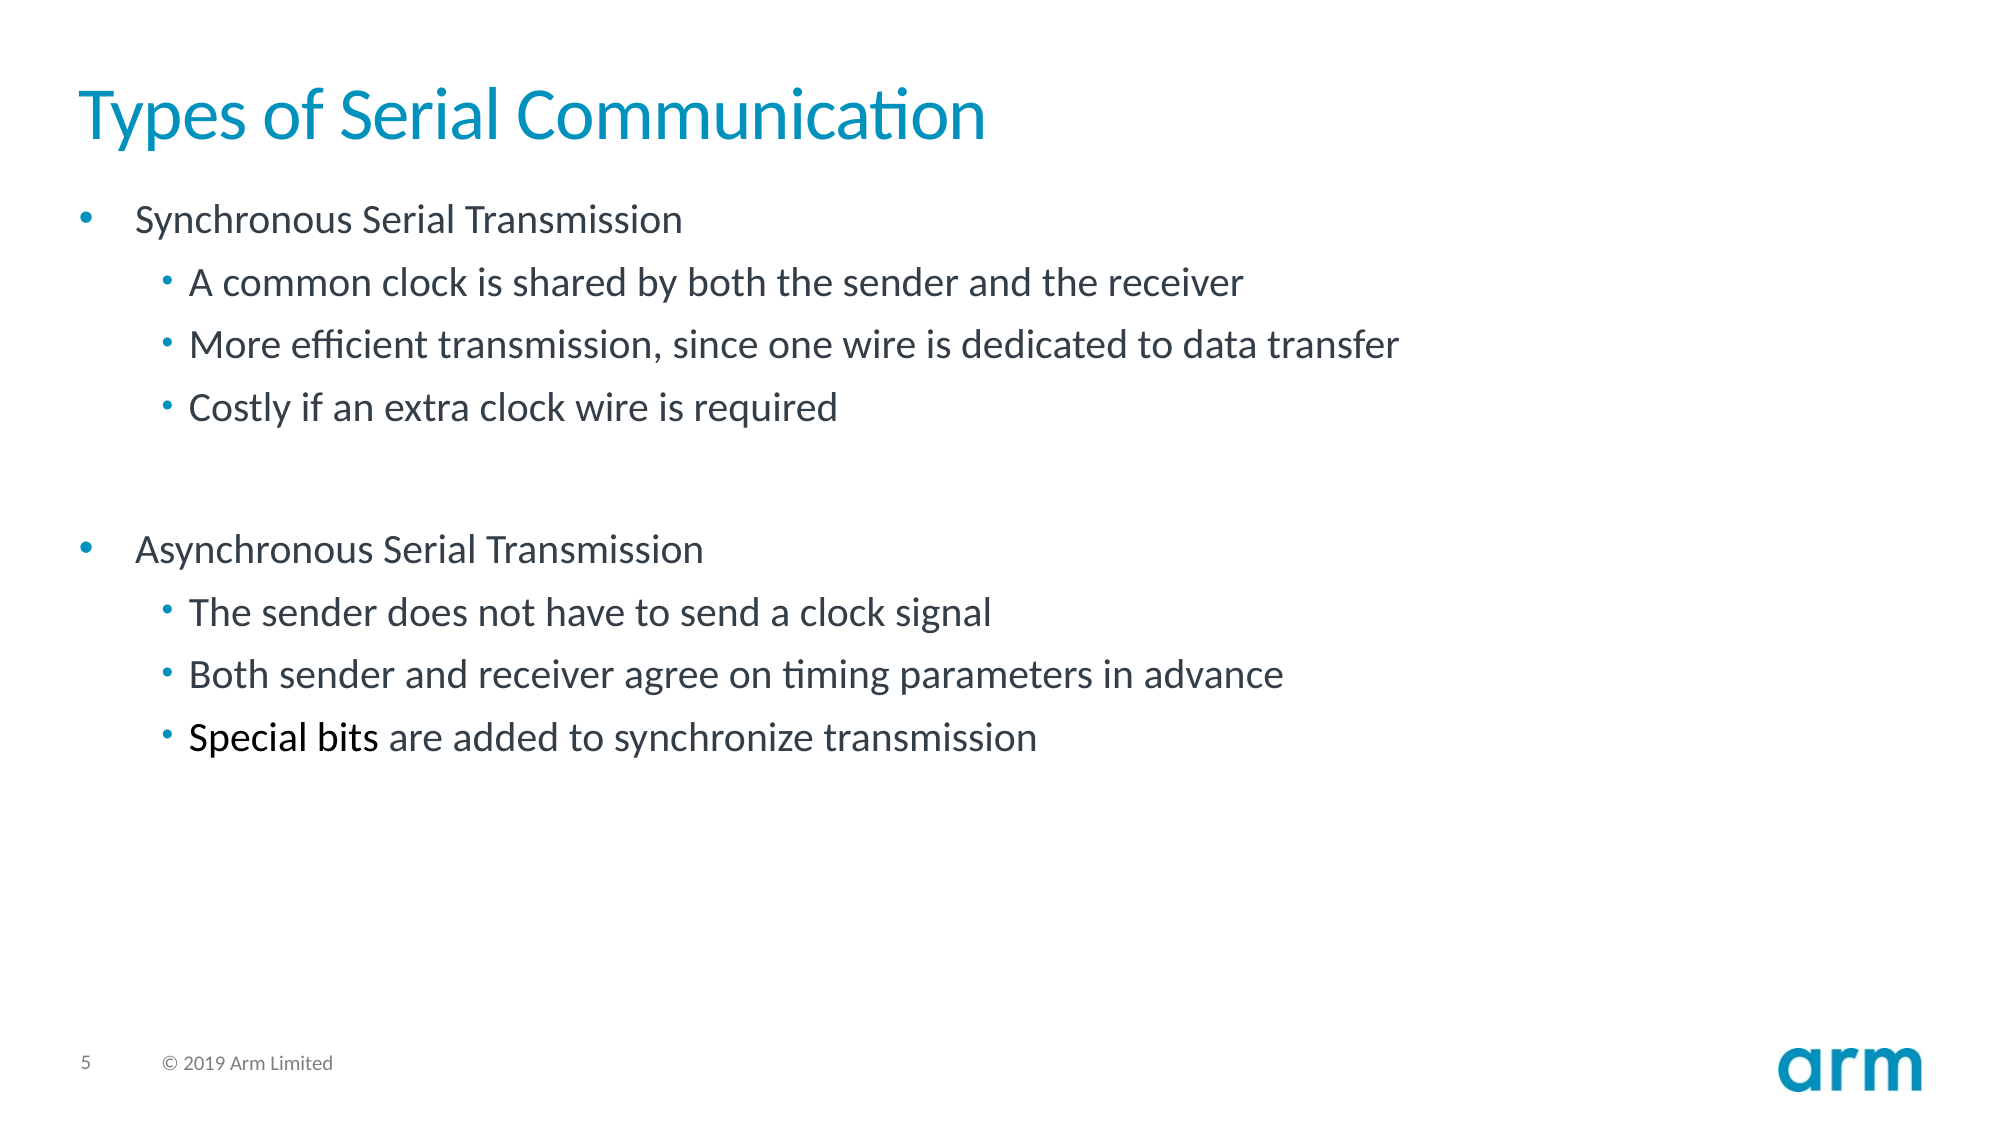

# Types of Serial Communication
Synchronous Serial Transmission
A common clock is shared by both the sender and the receiver
More efficient transmission, since one wire is dedicated to data transfer
Costly if an extra clock wire is required

Asynchronous Serial Transmission
The sender does not have to send a clock signal
Both sender and receiver agree on timing parameters in advance
Special bits are added to synchronize transmission